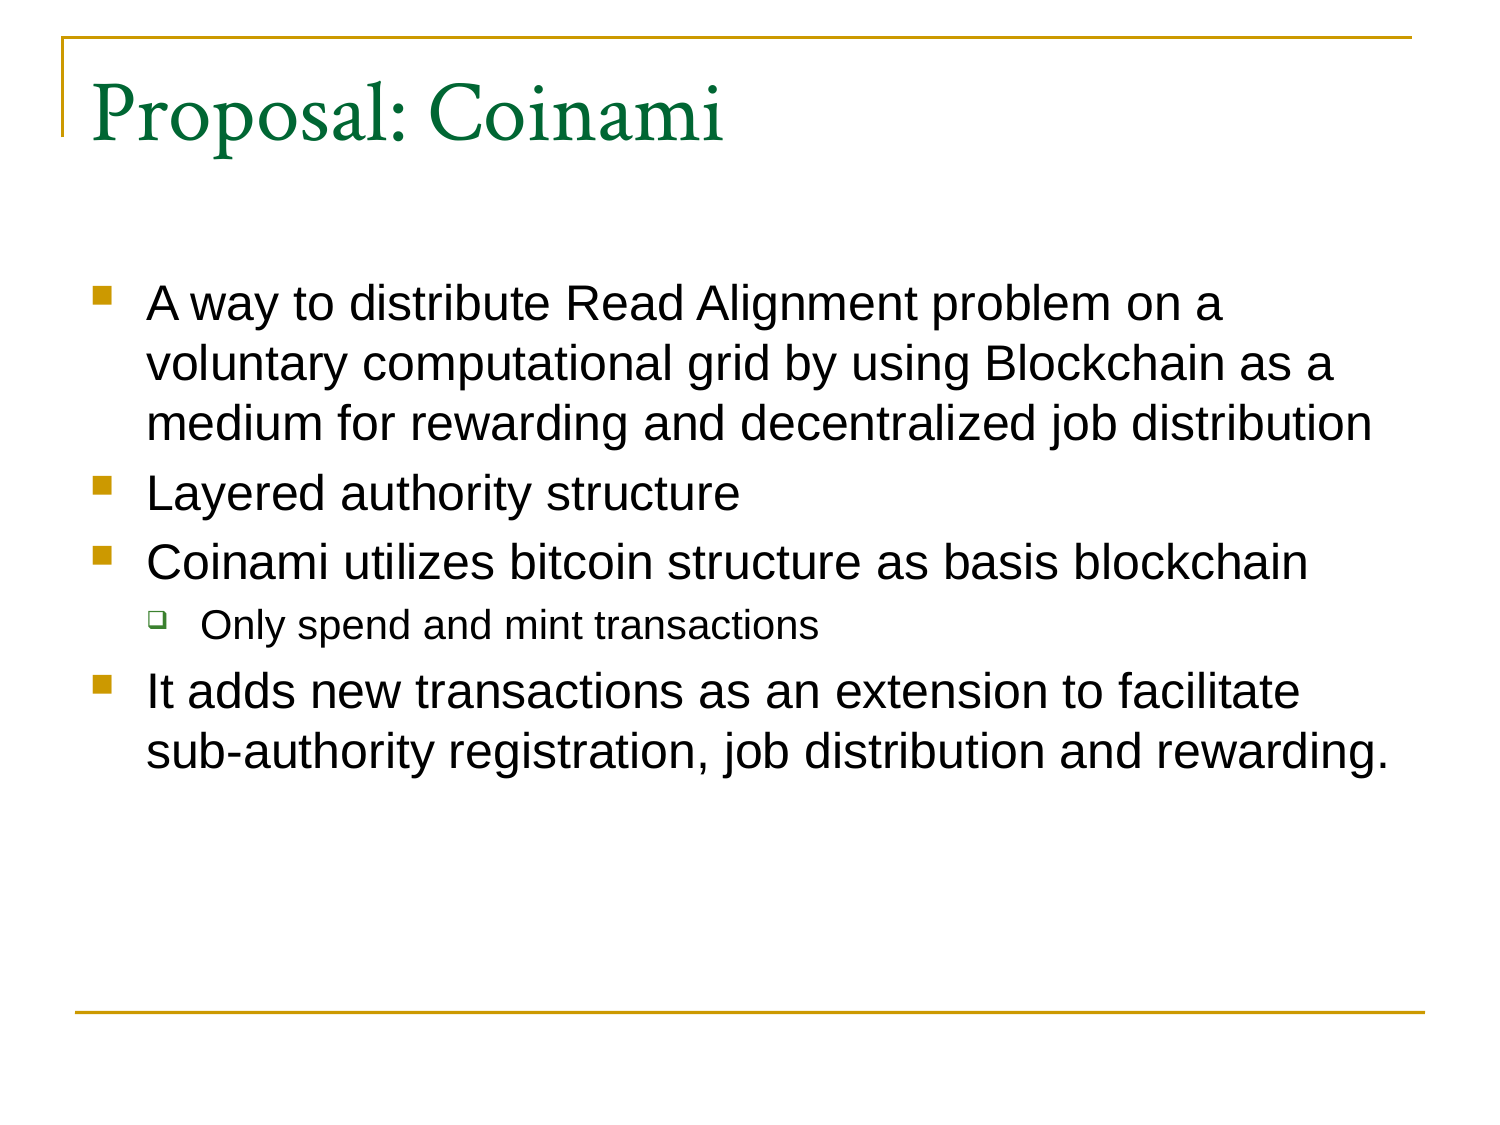

# Proposal: Coinami
A way to distribute Read Alignment problem on a voluntary computational grid by using Blockchain as a medium for rewarding and decentralized job distribution
Layered authority structure
Coinami utilizes bitcoin structure as basis blockchain
Only spend and mint transactions
It adds new transactions as an extension to facilitate sub-authority registration, job distribution and rewarding.